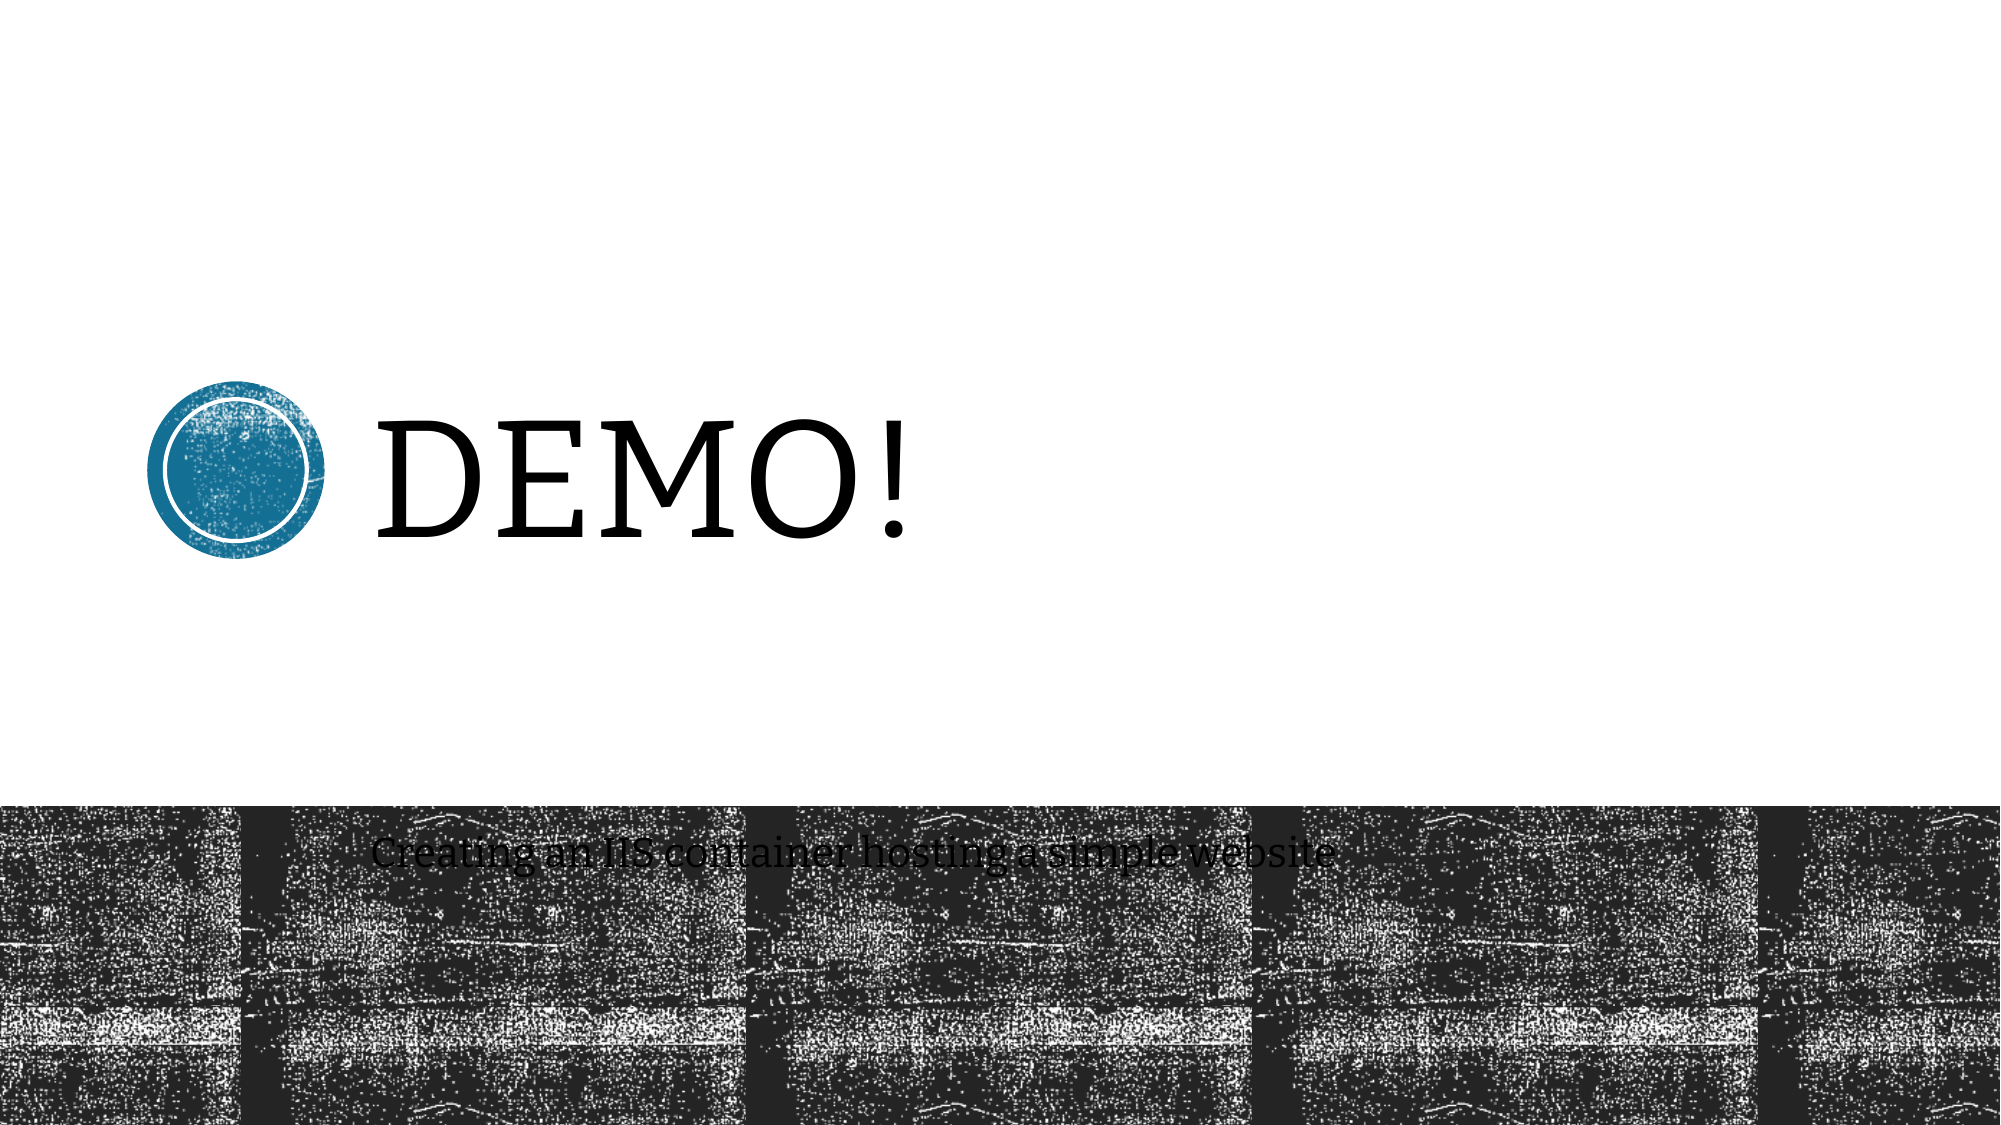

# DEMO!
Creating an IIS container hosting a simple website